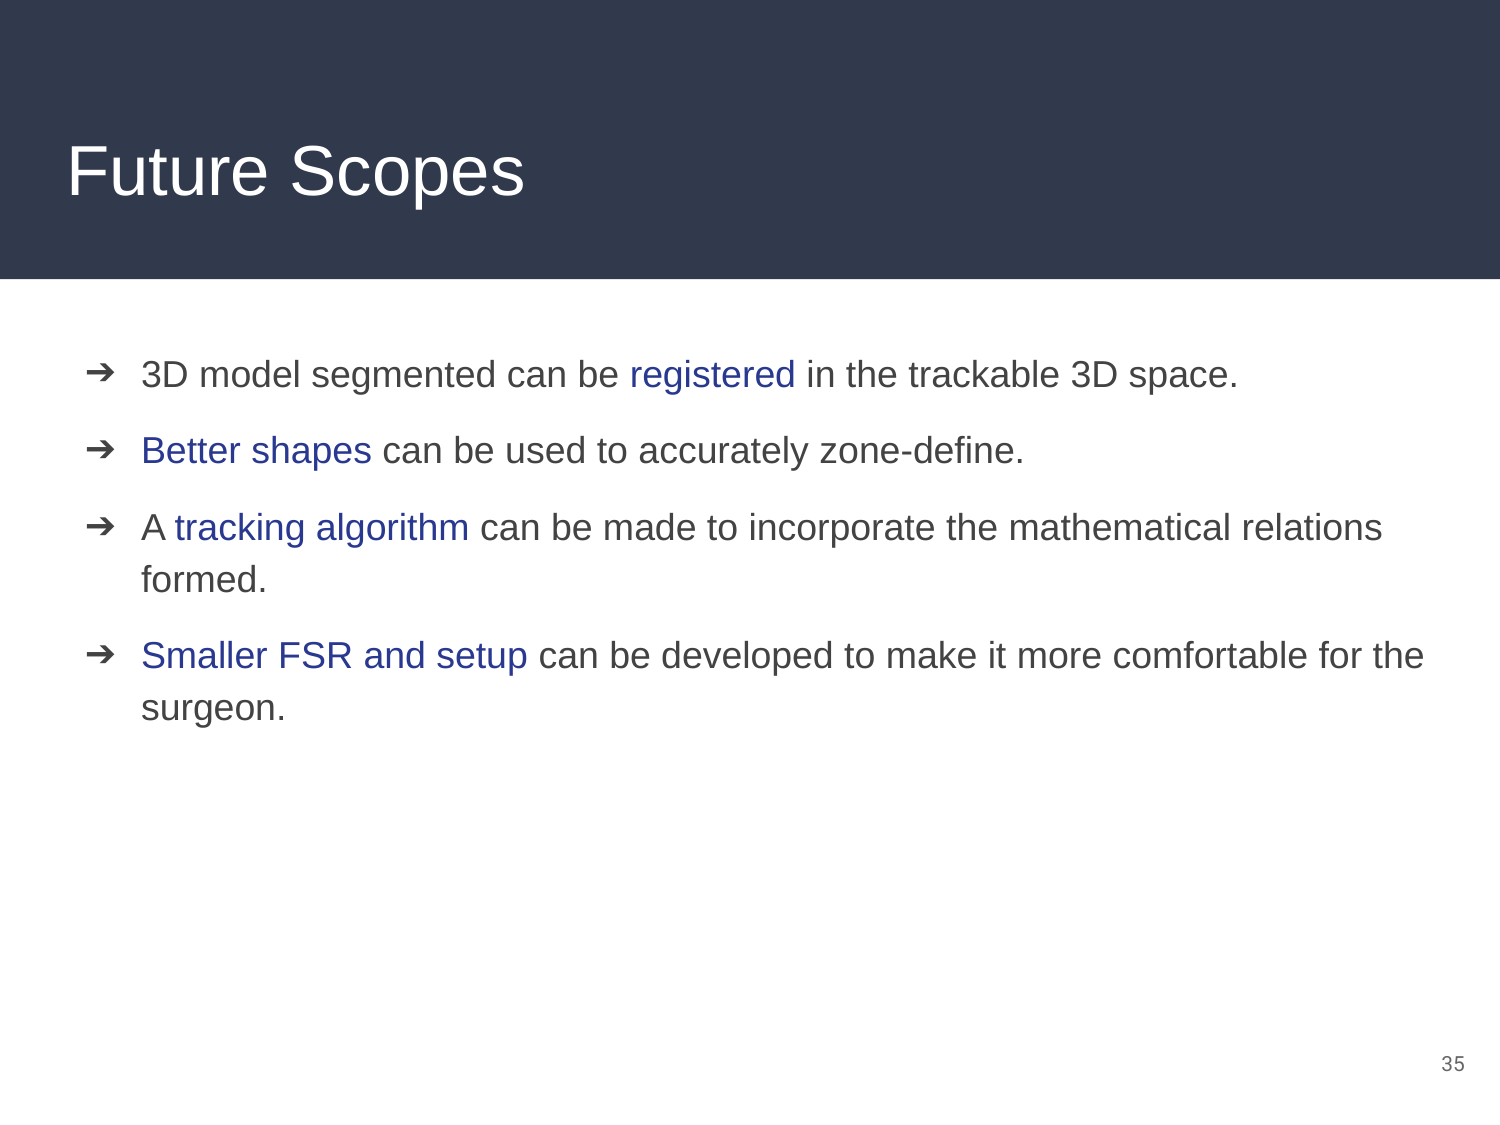

# Future Scopes
3D model segmented can be registered in the trackable 3D space.
Better shapes can be used to accurately zone-define.
A tracking algorithm can be made to incorporate the mathematical relations formed.
Smaller FSR and setup can be developed to make it more comfortable for the surgeon.
35